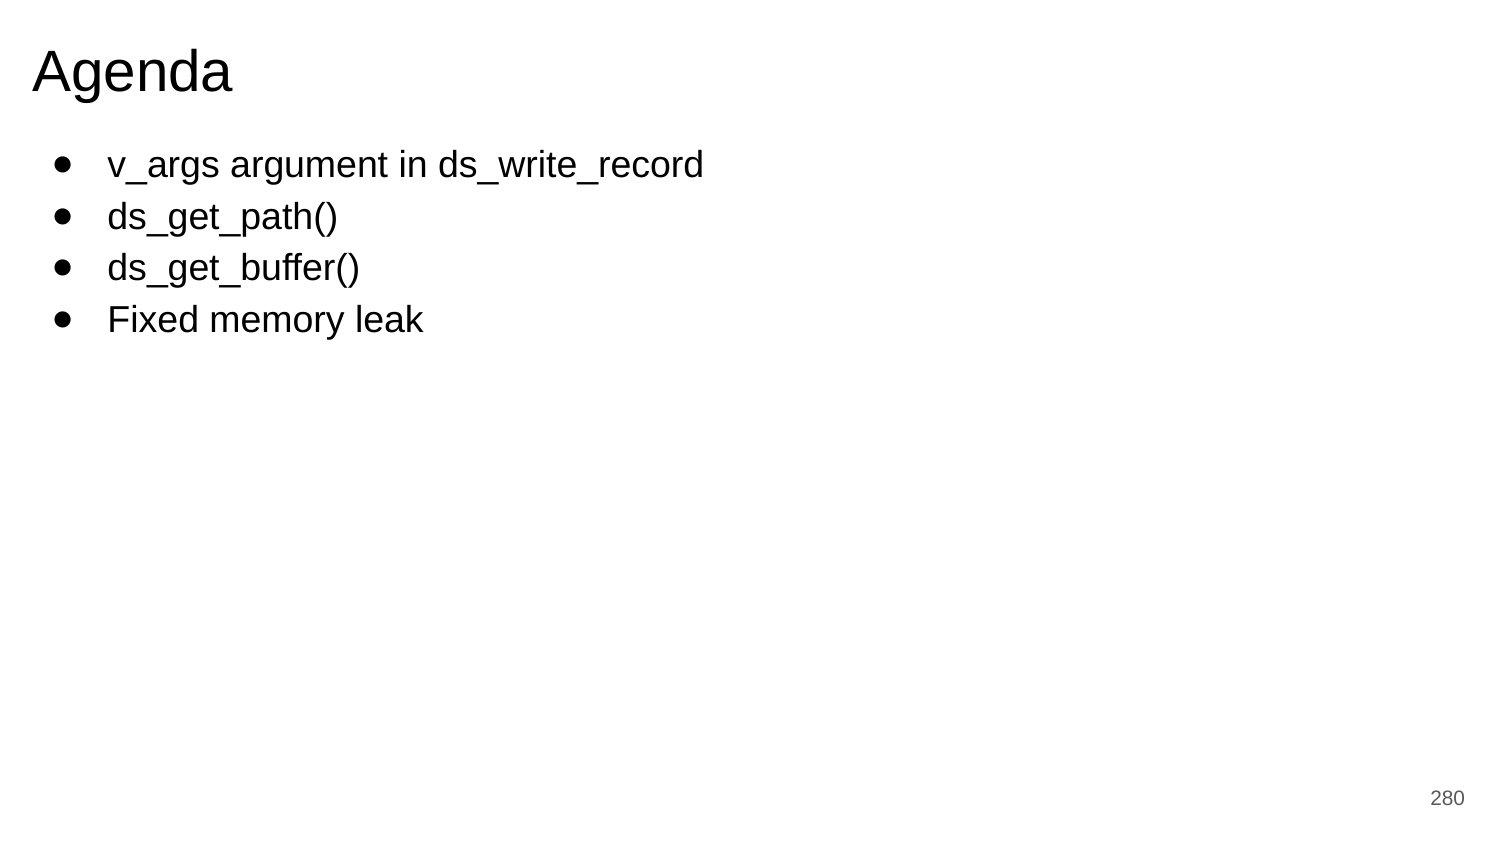

# Agenda
v_args argument in ds_write_record
ds_get_path()
ds_get_buffer()
Fixed memory leak
280